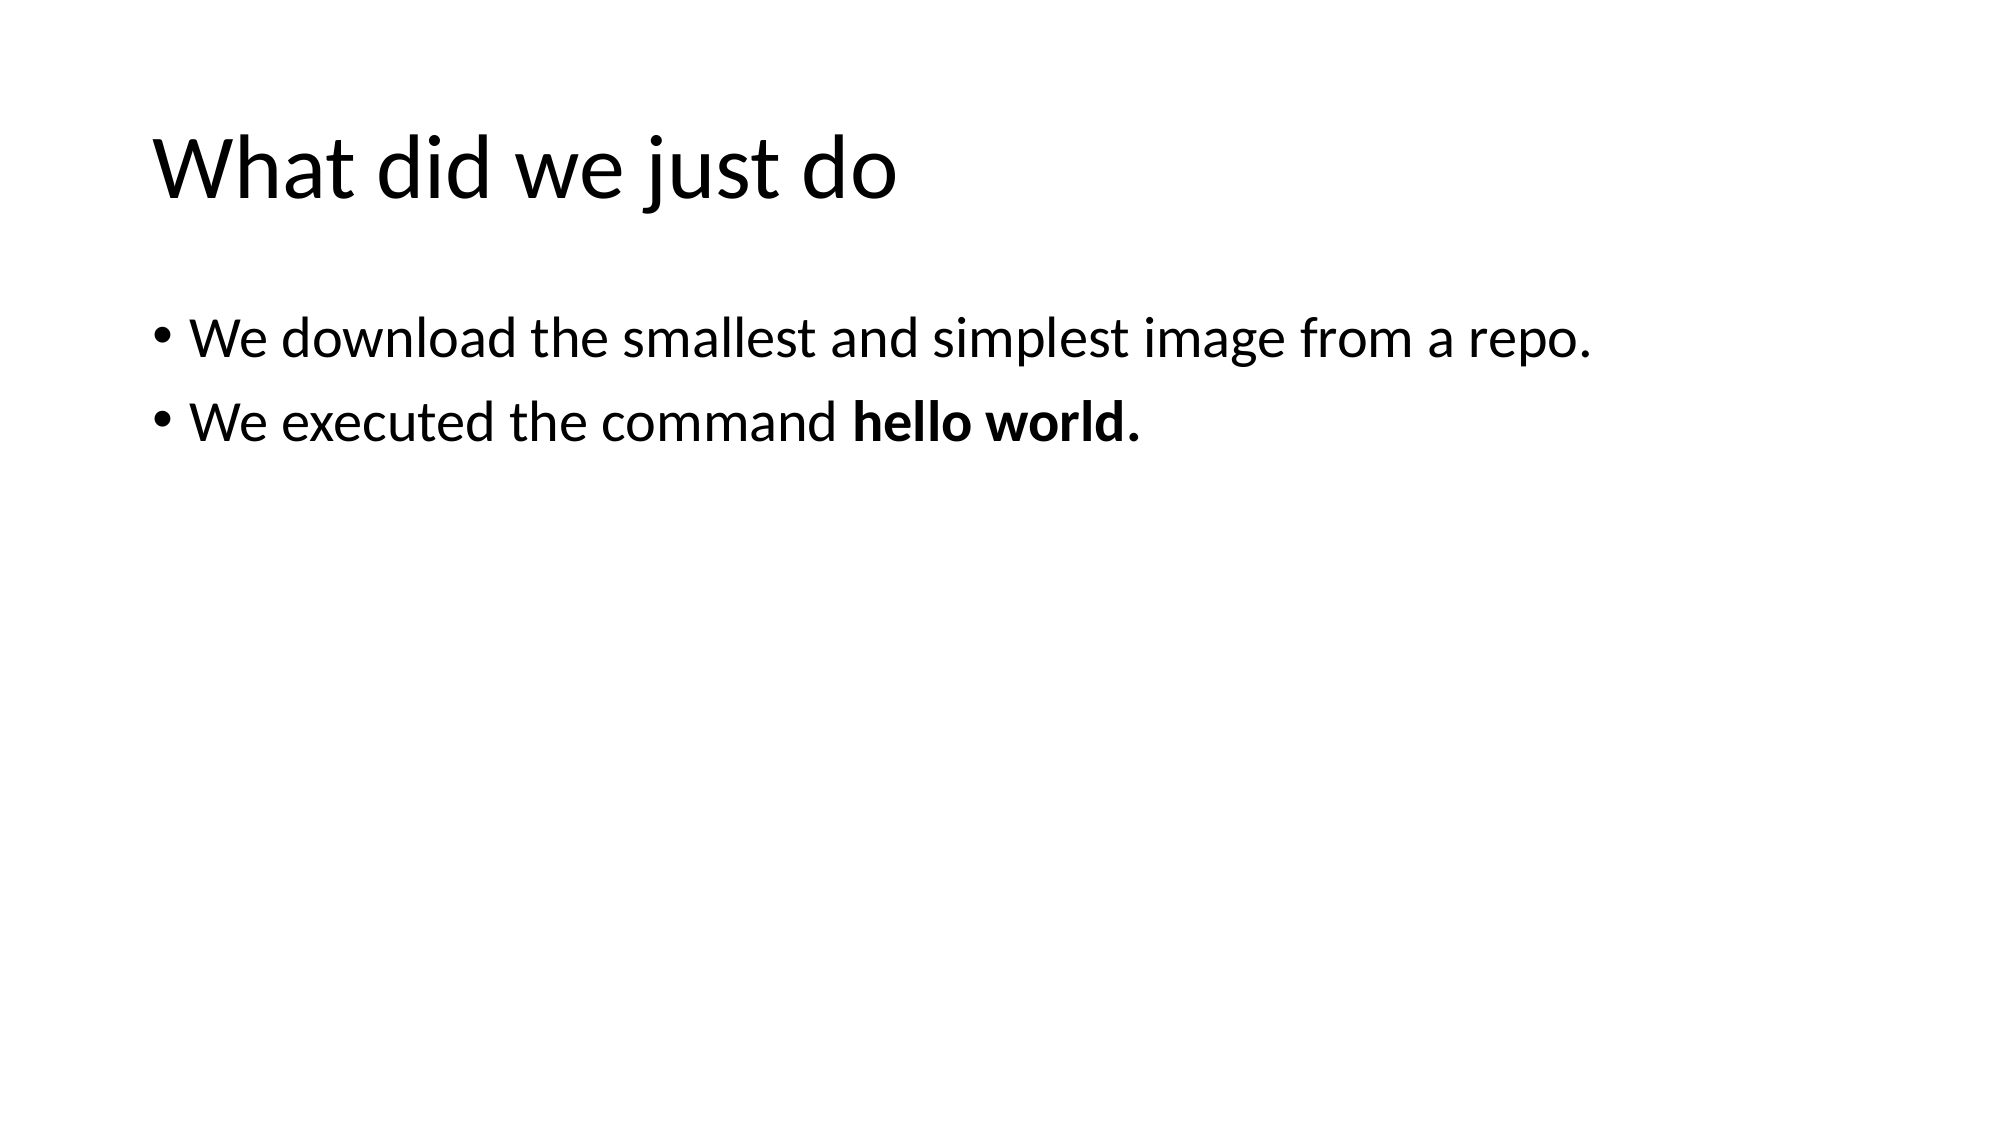

# What did we just do
We download the smallest and simplest image from a repo.
We executed the command hello world.